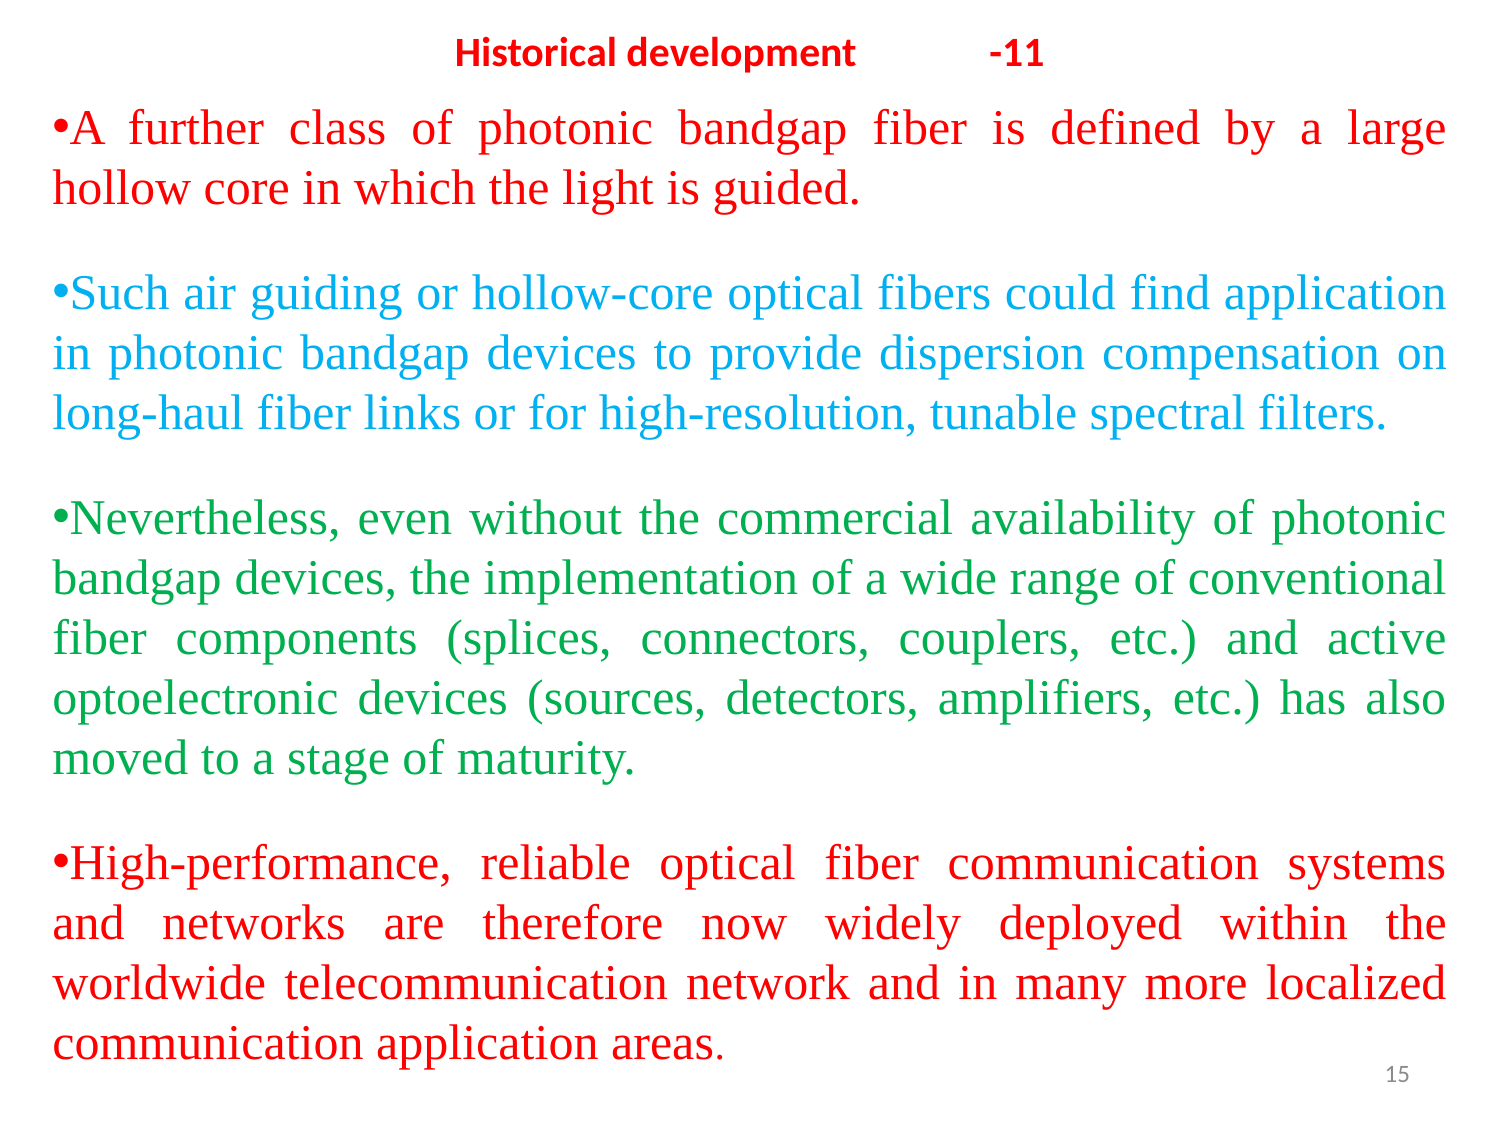

# Historical development              -11
A further class of photonic bandgap fiber is defined by a large hollow core in which the light is guided.

Such air guiding or hollow-core optical fibers could find application in photonic bandgap devices to provide dispersion compensation on long-haul fiber links or for high-resolution, tunable spectral filters.

Nevertheless, even without the commercial availability of photonic bandgap devices, the implementation of a wide range of conventional fiber components (splices, connectors, couplers, etc.) and active optoelectronic devices (sources, detectors, amplifiers, etc.) has also moved to a stage of maturity.

High-performance, reliable optical fiber communication systems and networks are therefore now widely deployed within the worldwide telecommunication network and in many more localized communication application areas.
15